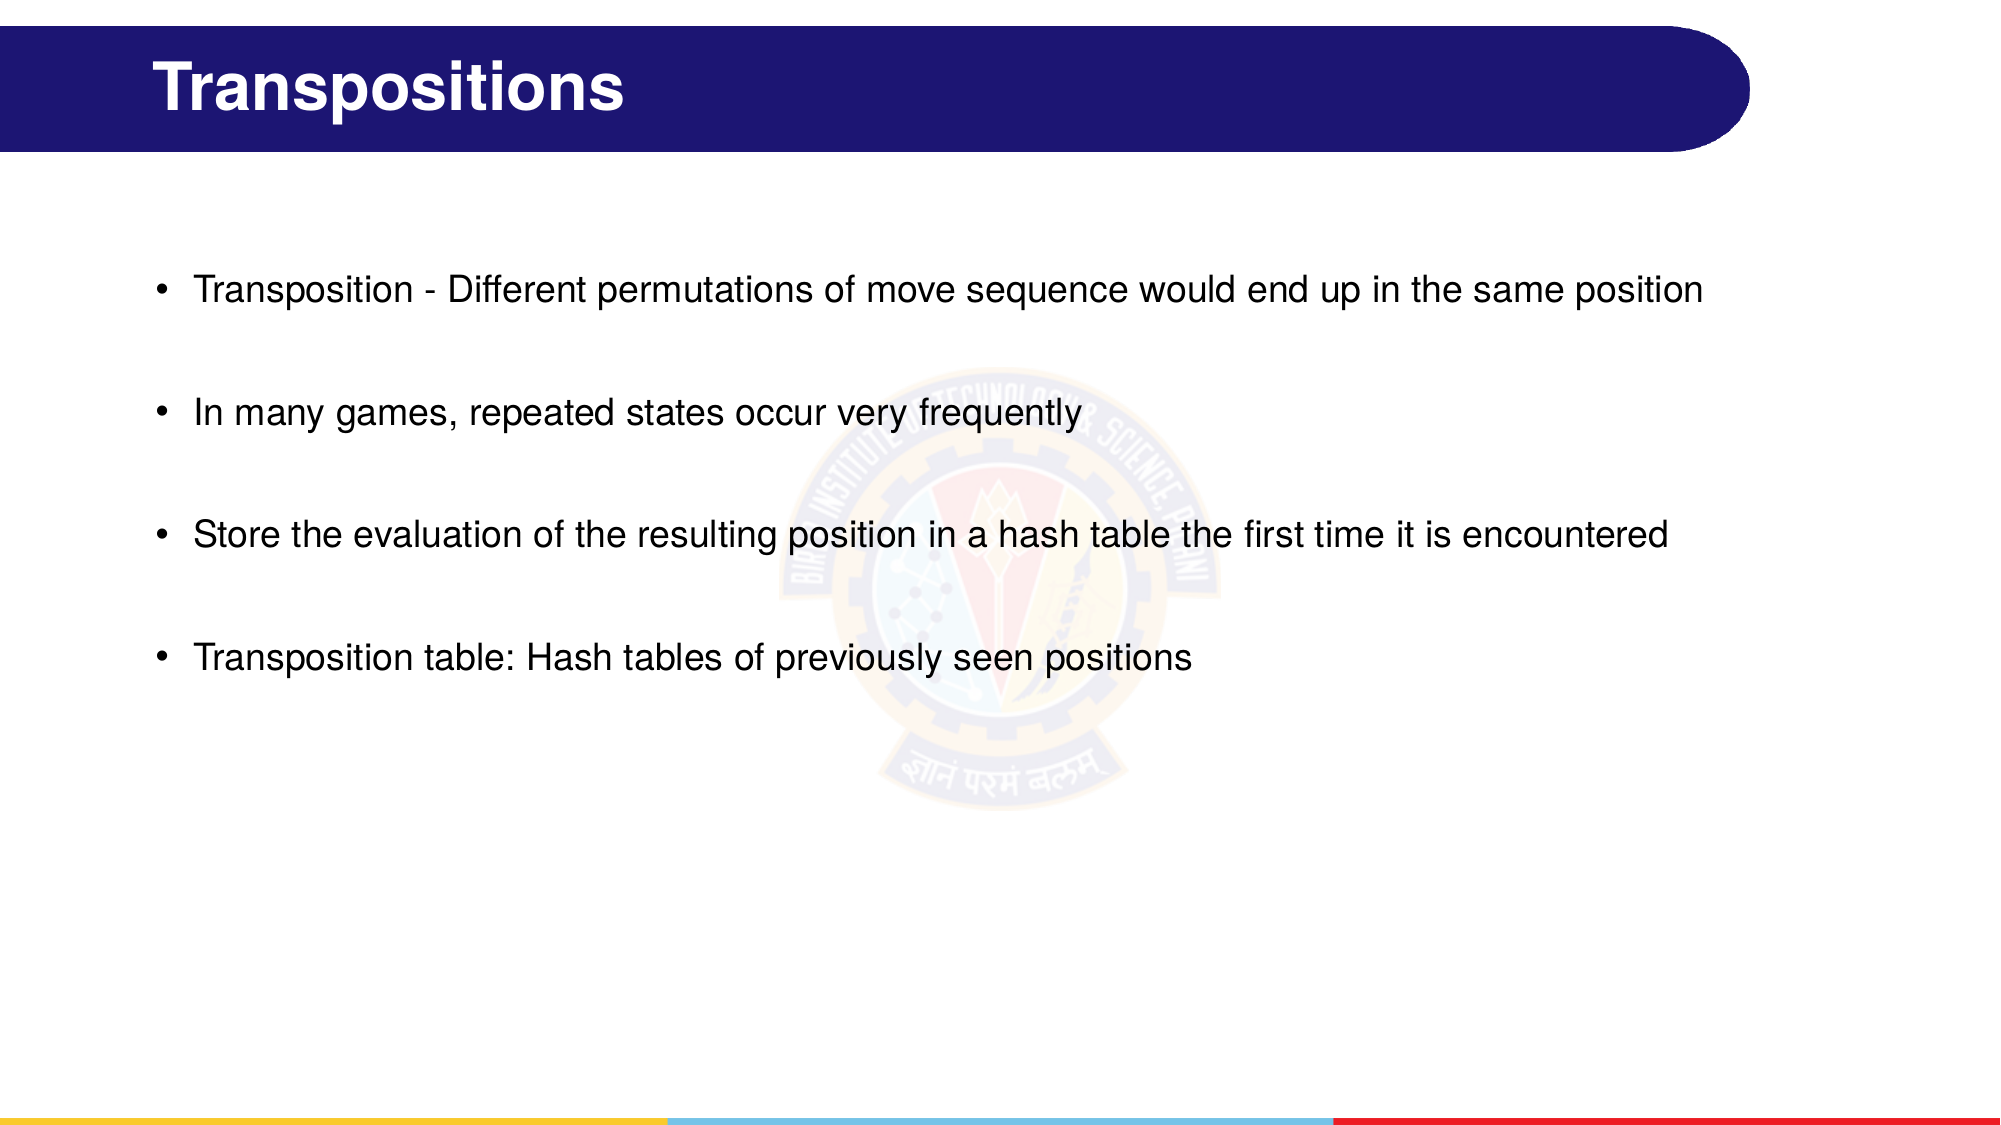

# Transpositions

Transposition - Different permutations of move sequence would end up in the same position

In many games, repeated states occur very frequently

Store the evaluation of the resulting position in a hash table the first time it is encountered

Transposition table: Hash tables of previously seen positions